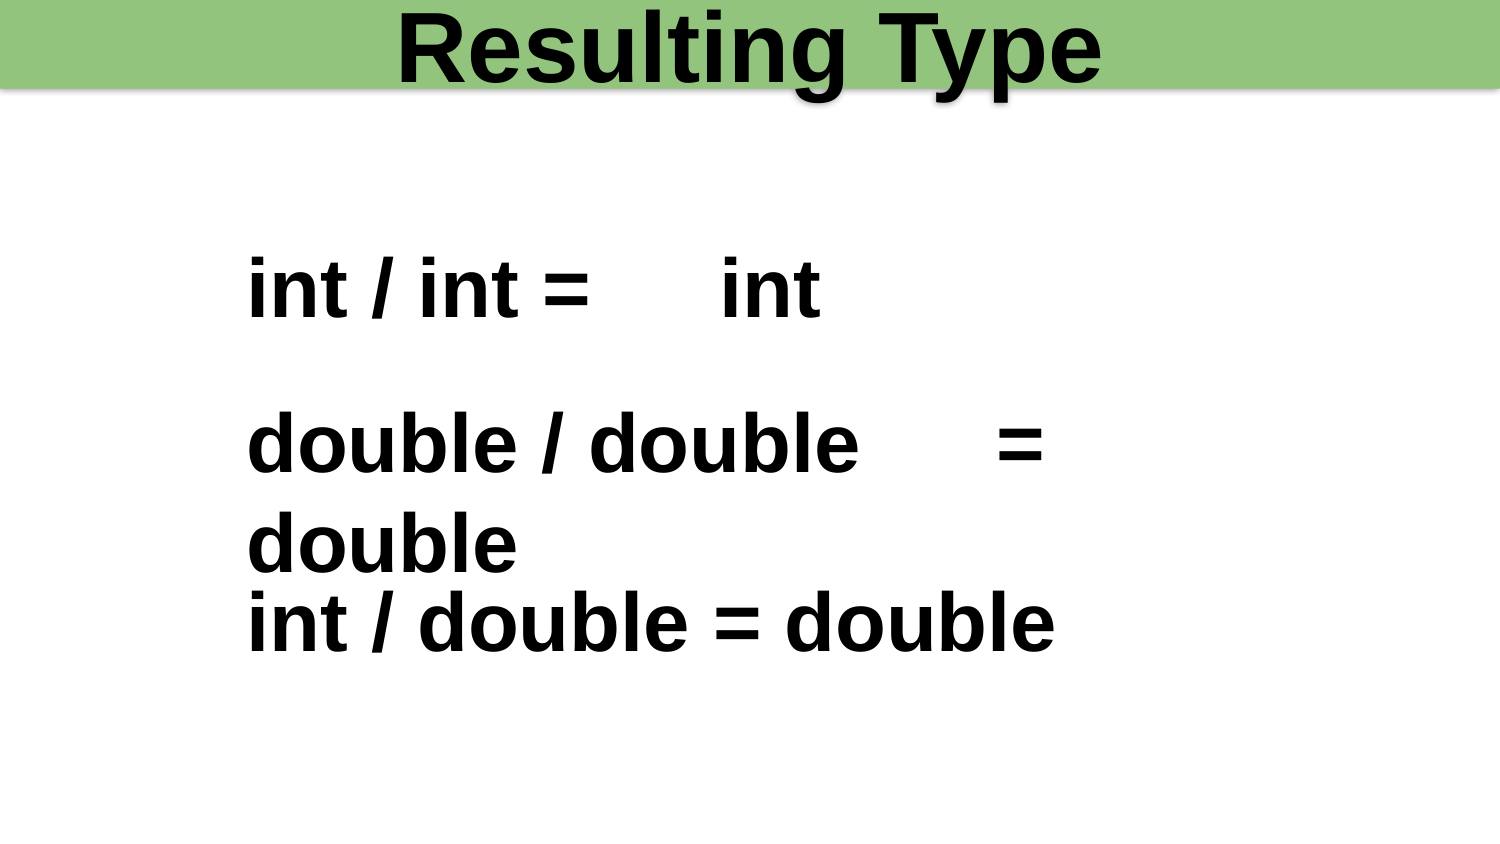

Resulting Type
int / int =	 int
double / double	= double
int / double = double